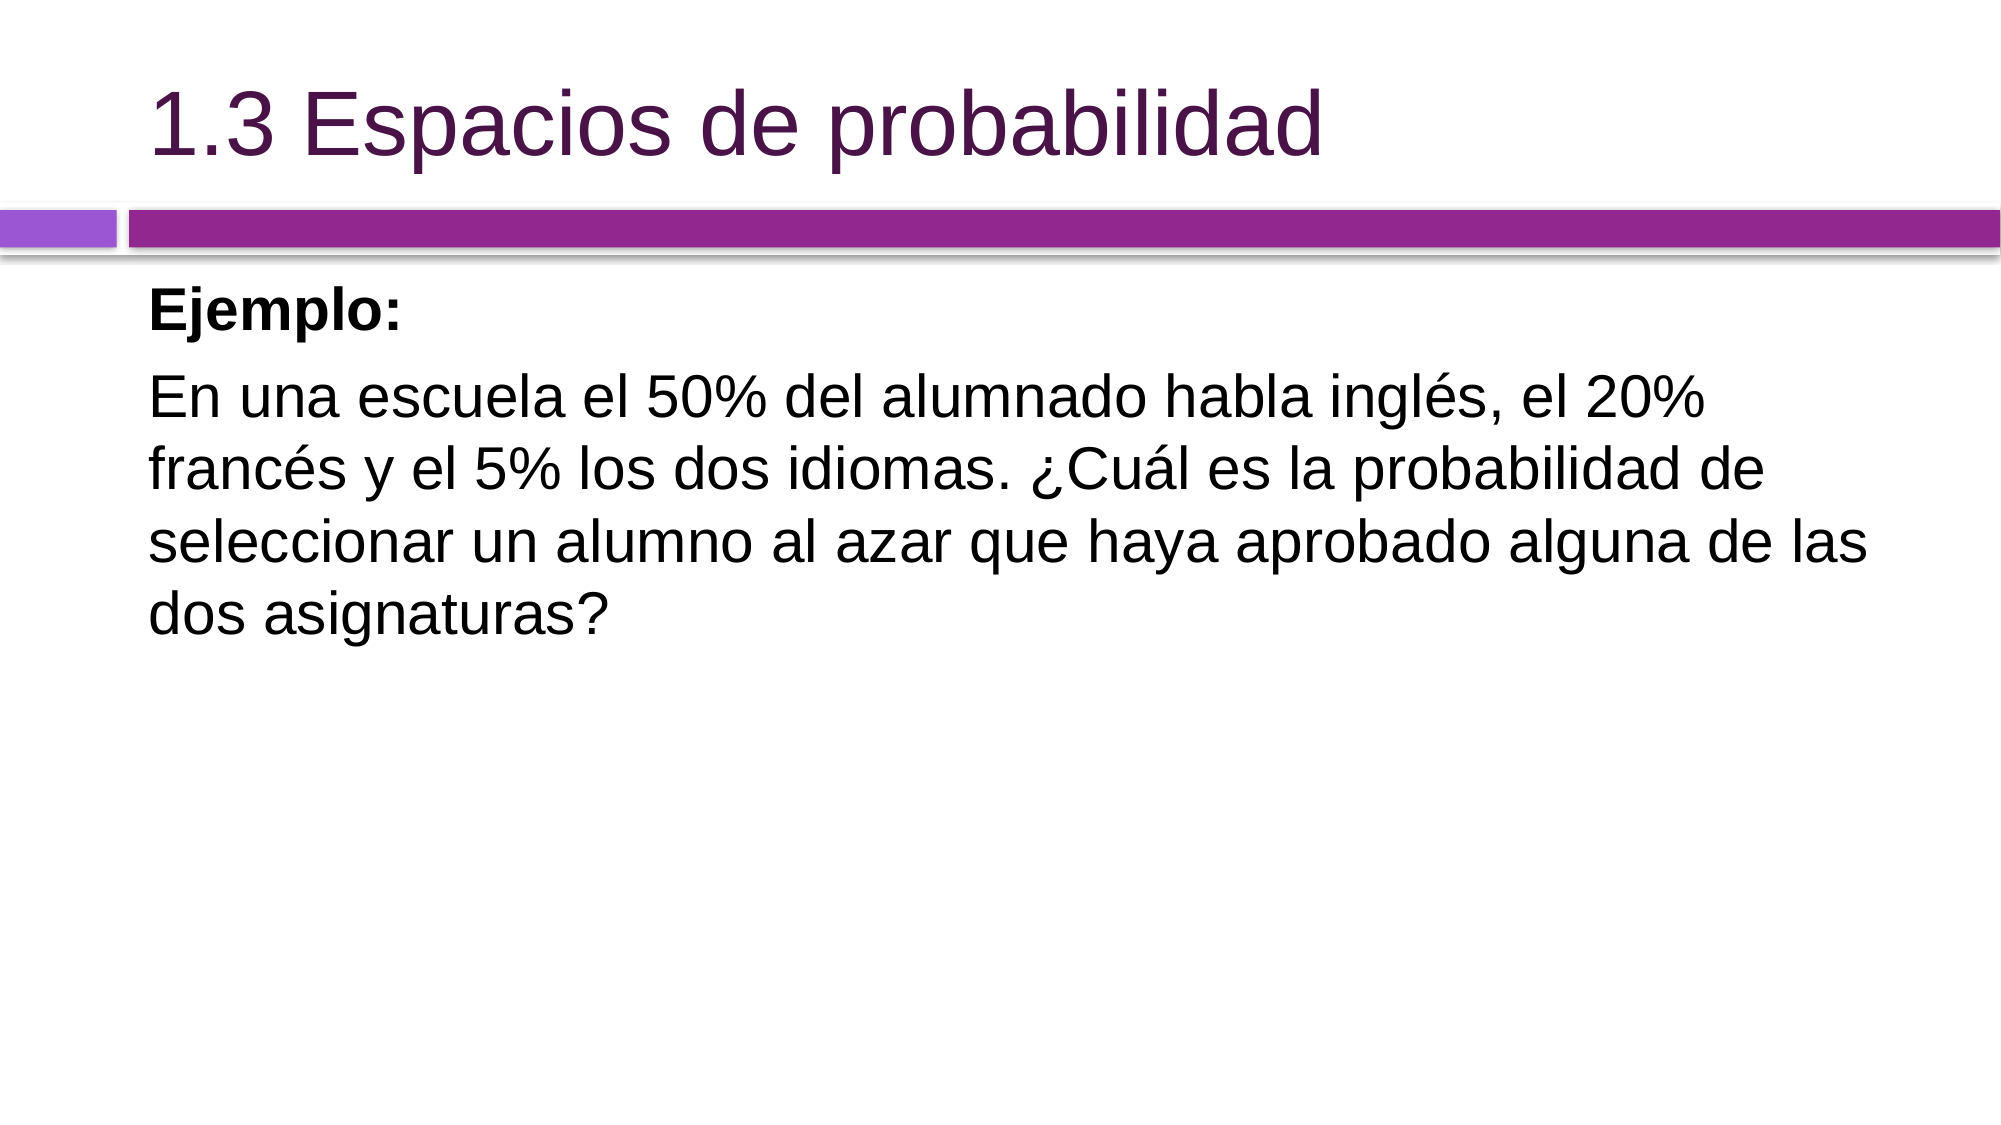

# 1.3 Espacios de probabilidad
Ejemplo:
En una escuela el 50% del alumnado habla inglés, el 20% francés y el 5% los dos idiomas. ¿Cuál es la probabilidad de seleccionar un alumno al azar que haya aprobado alguna de las dos asignaturas?